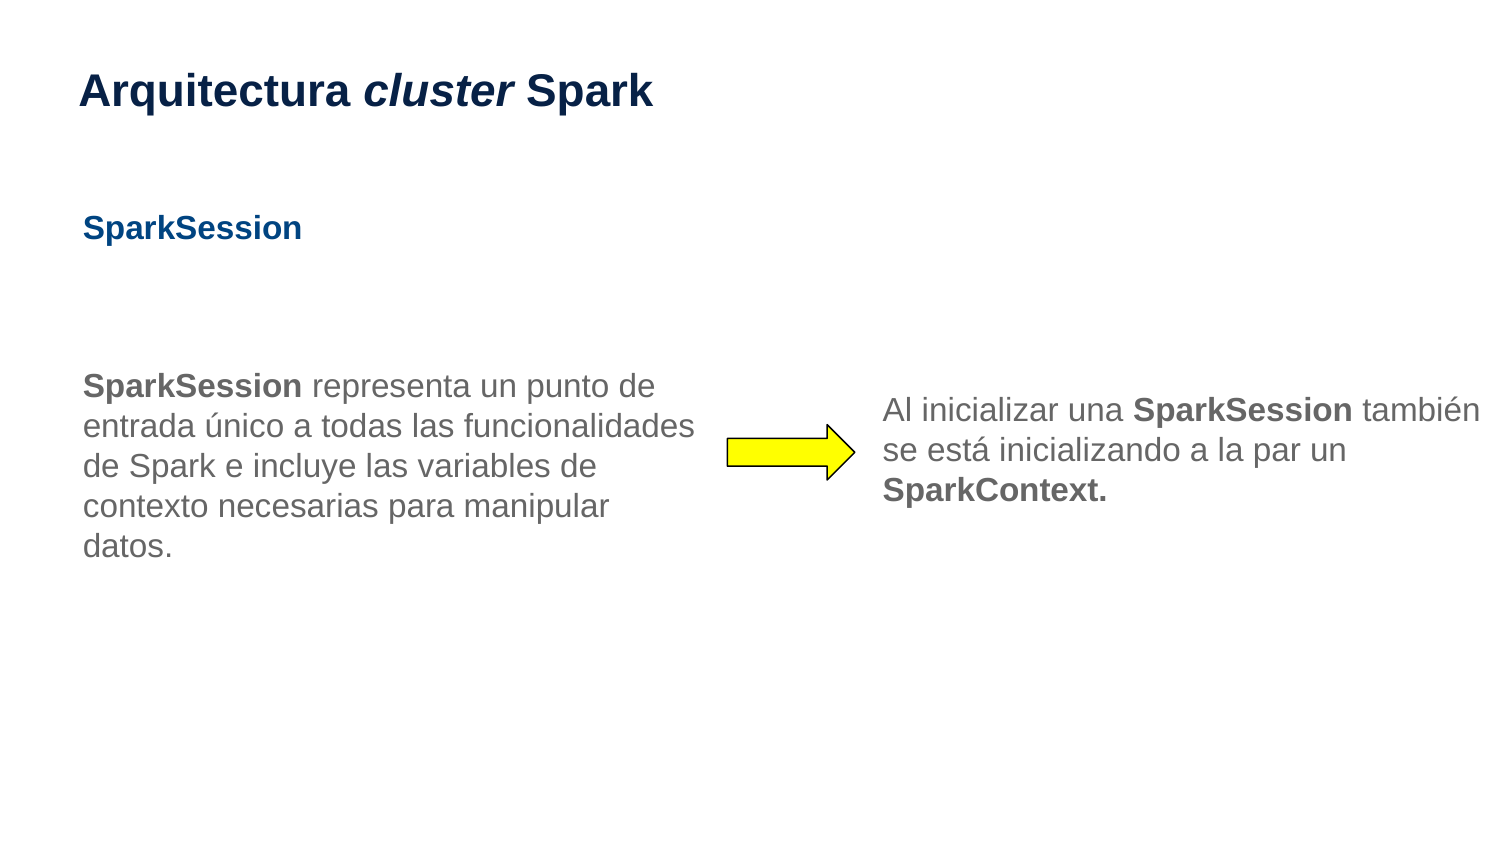

# Arquitectura cluster Spark
SparkSession
SparkSession representa un punto de entrada único a todas las funcionalidades de Spark e incluye las variables de contexto necesarias para manipular datos.
Al inicializar una SparkSession también se está inicializando a la par un SparkContext.